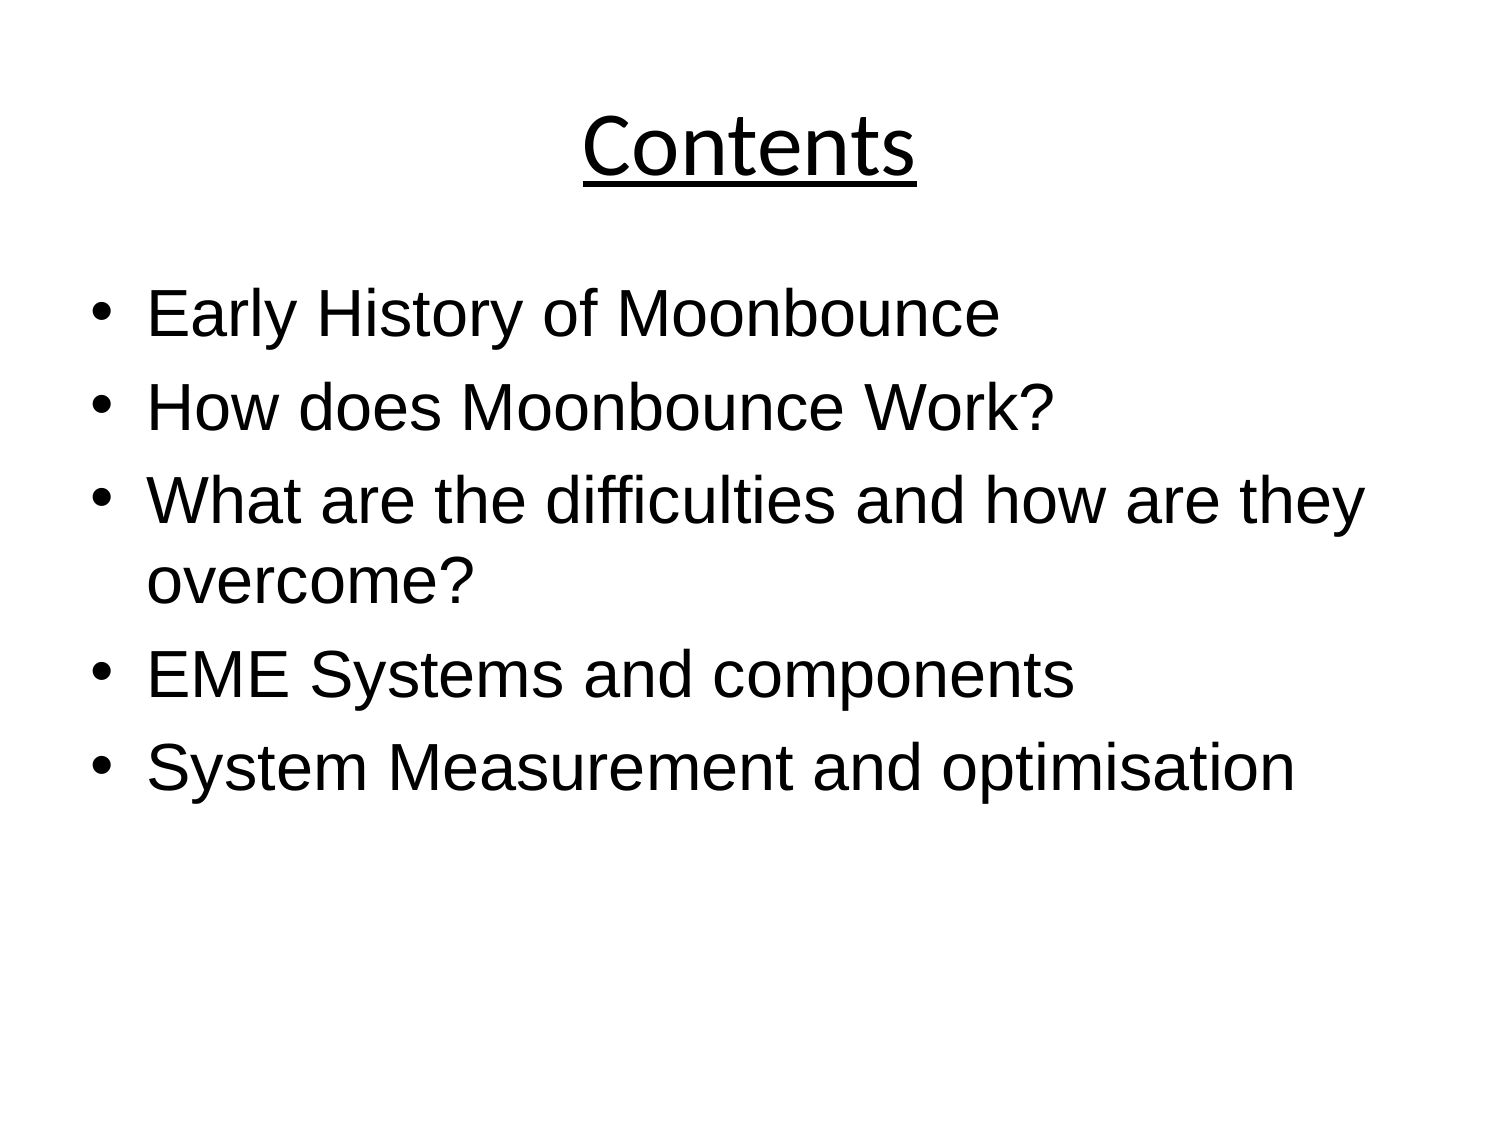

# Contents
Early History of Moonbounce
How does Moonbounce Work?
What are the difficulties and how are they overcome?
EME Systems and components
System Measurement and optimisation